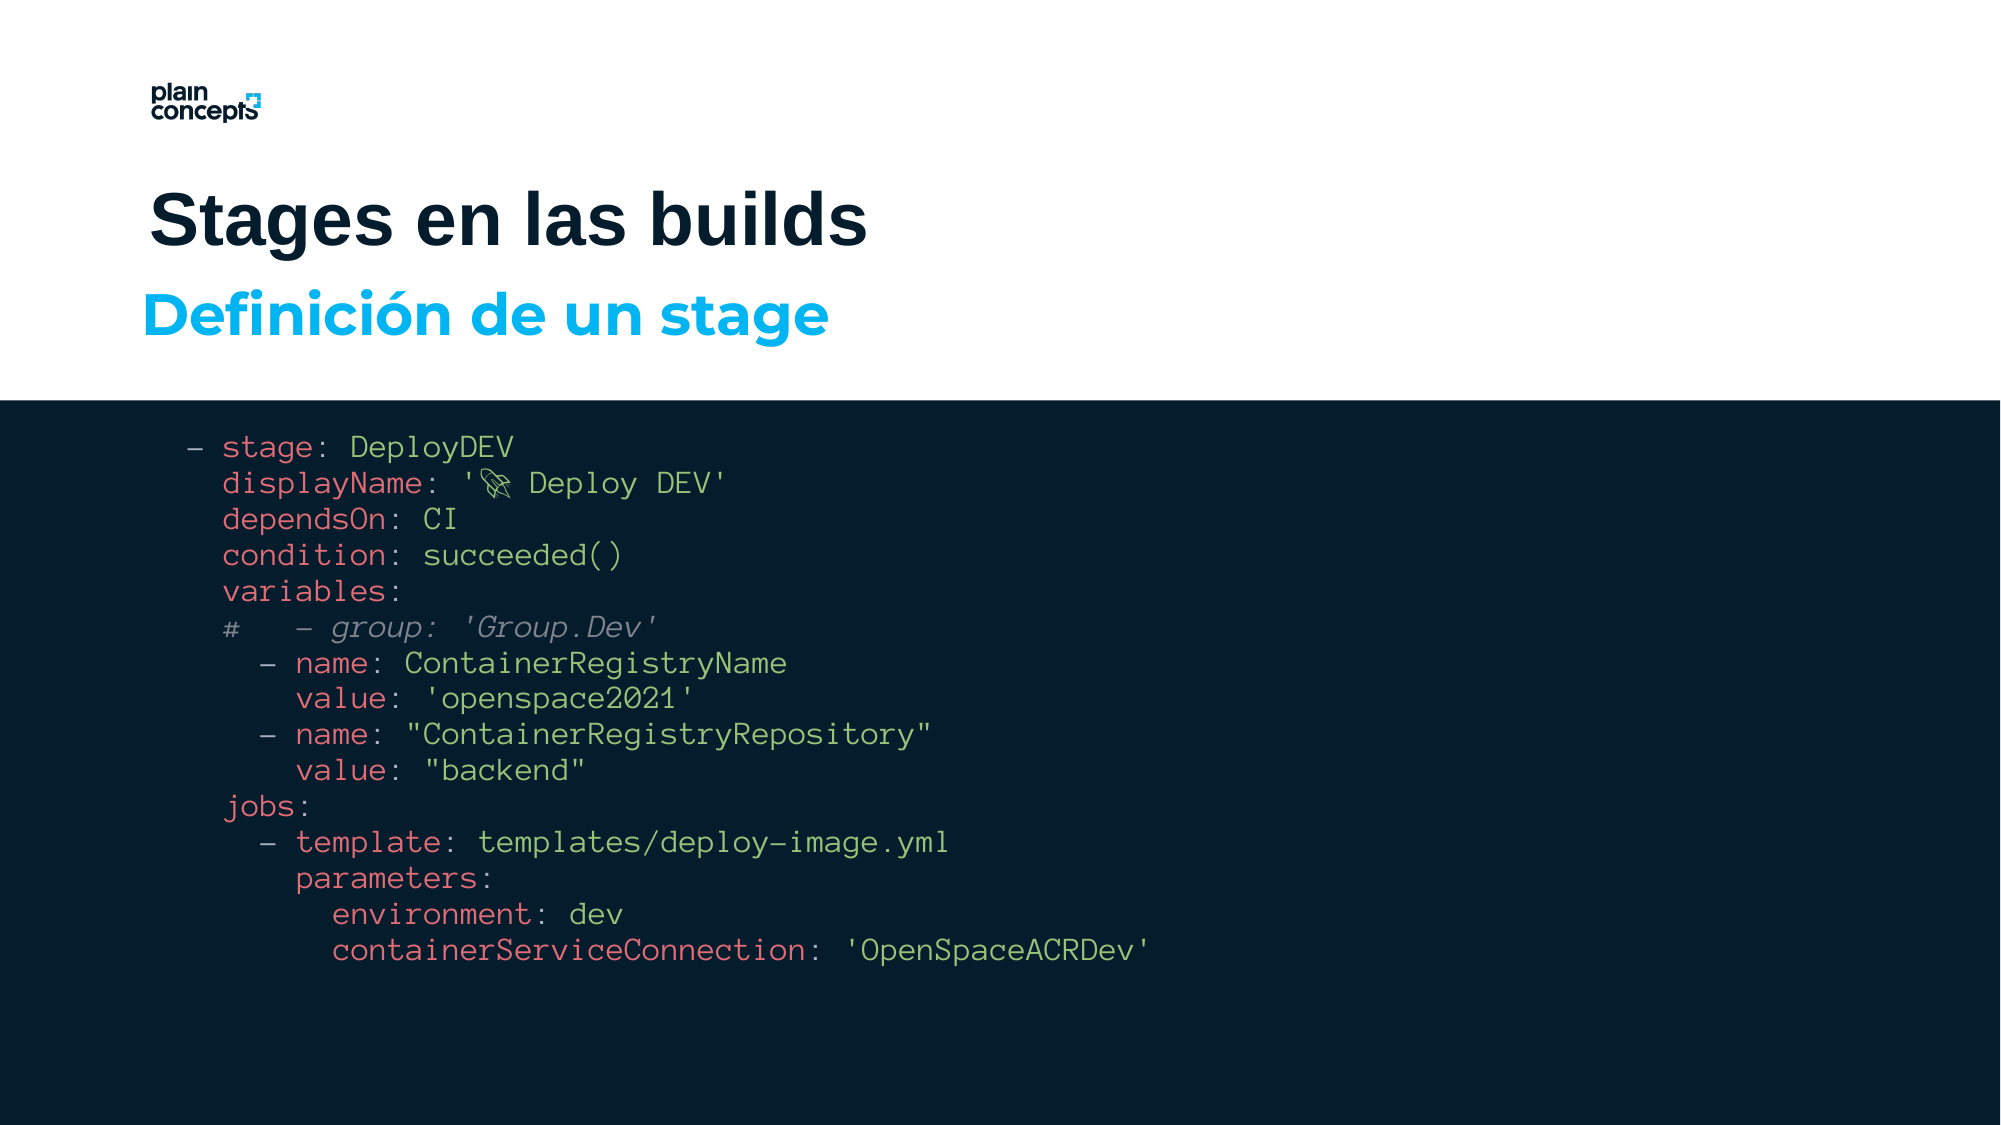

Stages en las builds
Definición de un stage
- stage: DeployDEV
  displayName: '🚀 Deploy DEV'
  dependsOn: CI
  condition: succeeded()
  variables:
  #   - group: 'Group.Dev'
    - name: ContainerRegistryName
      value: 'openspace2021'
    - name: "ContainerRegistryRepository"
      value: "backend"
  jobs:
    - template: templates/deploy-image.yml
      parameters:
        environment: dev
        containerServiceConnection: 'OpenSpaceACRDev'